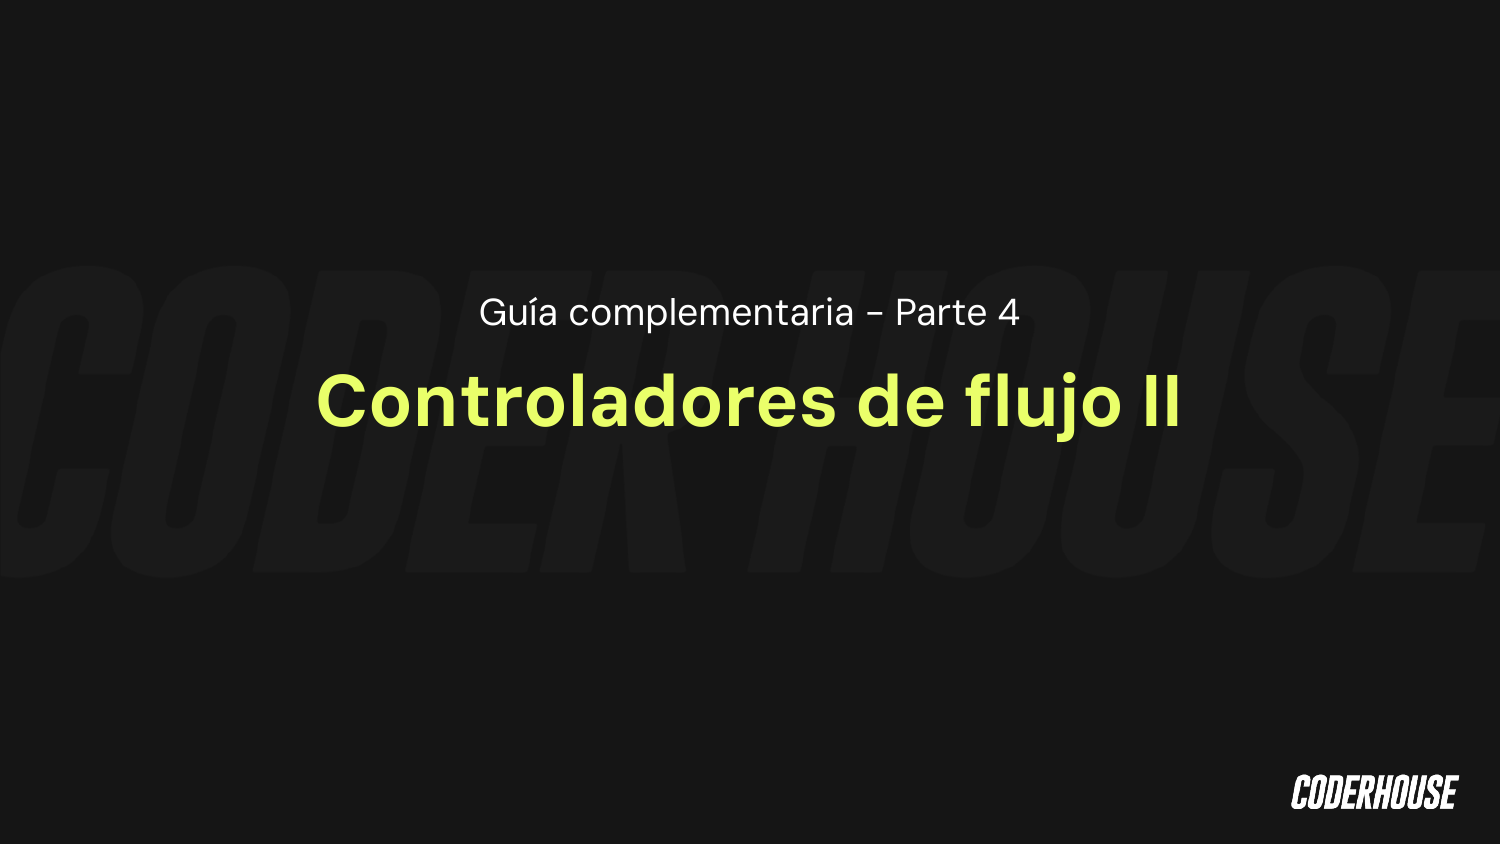

Guía complementaria - Parte 4
Controladores de flujo II